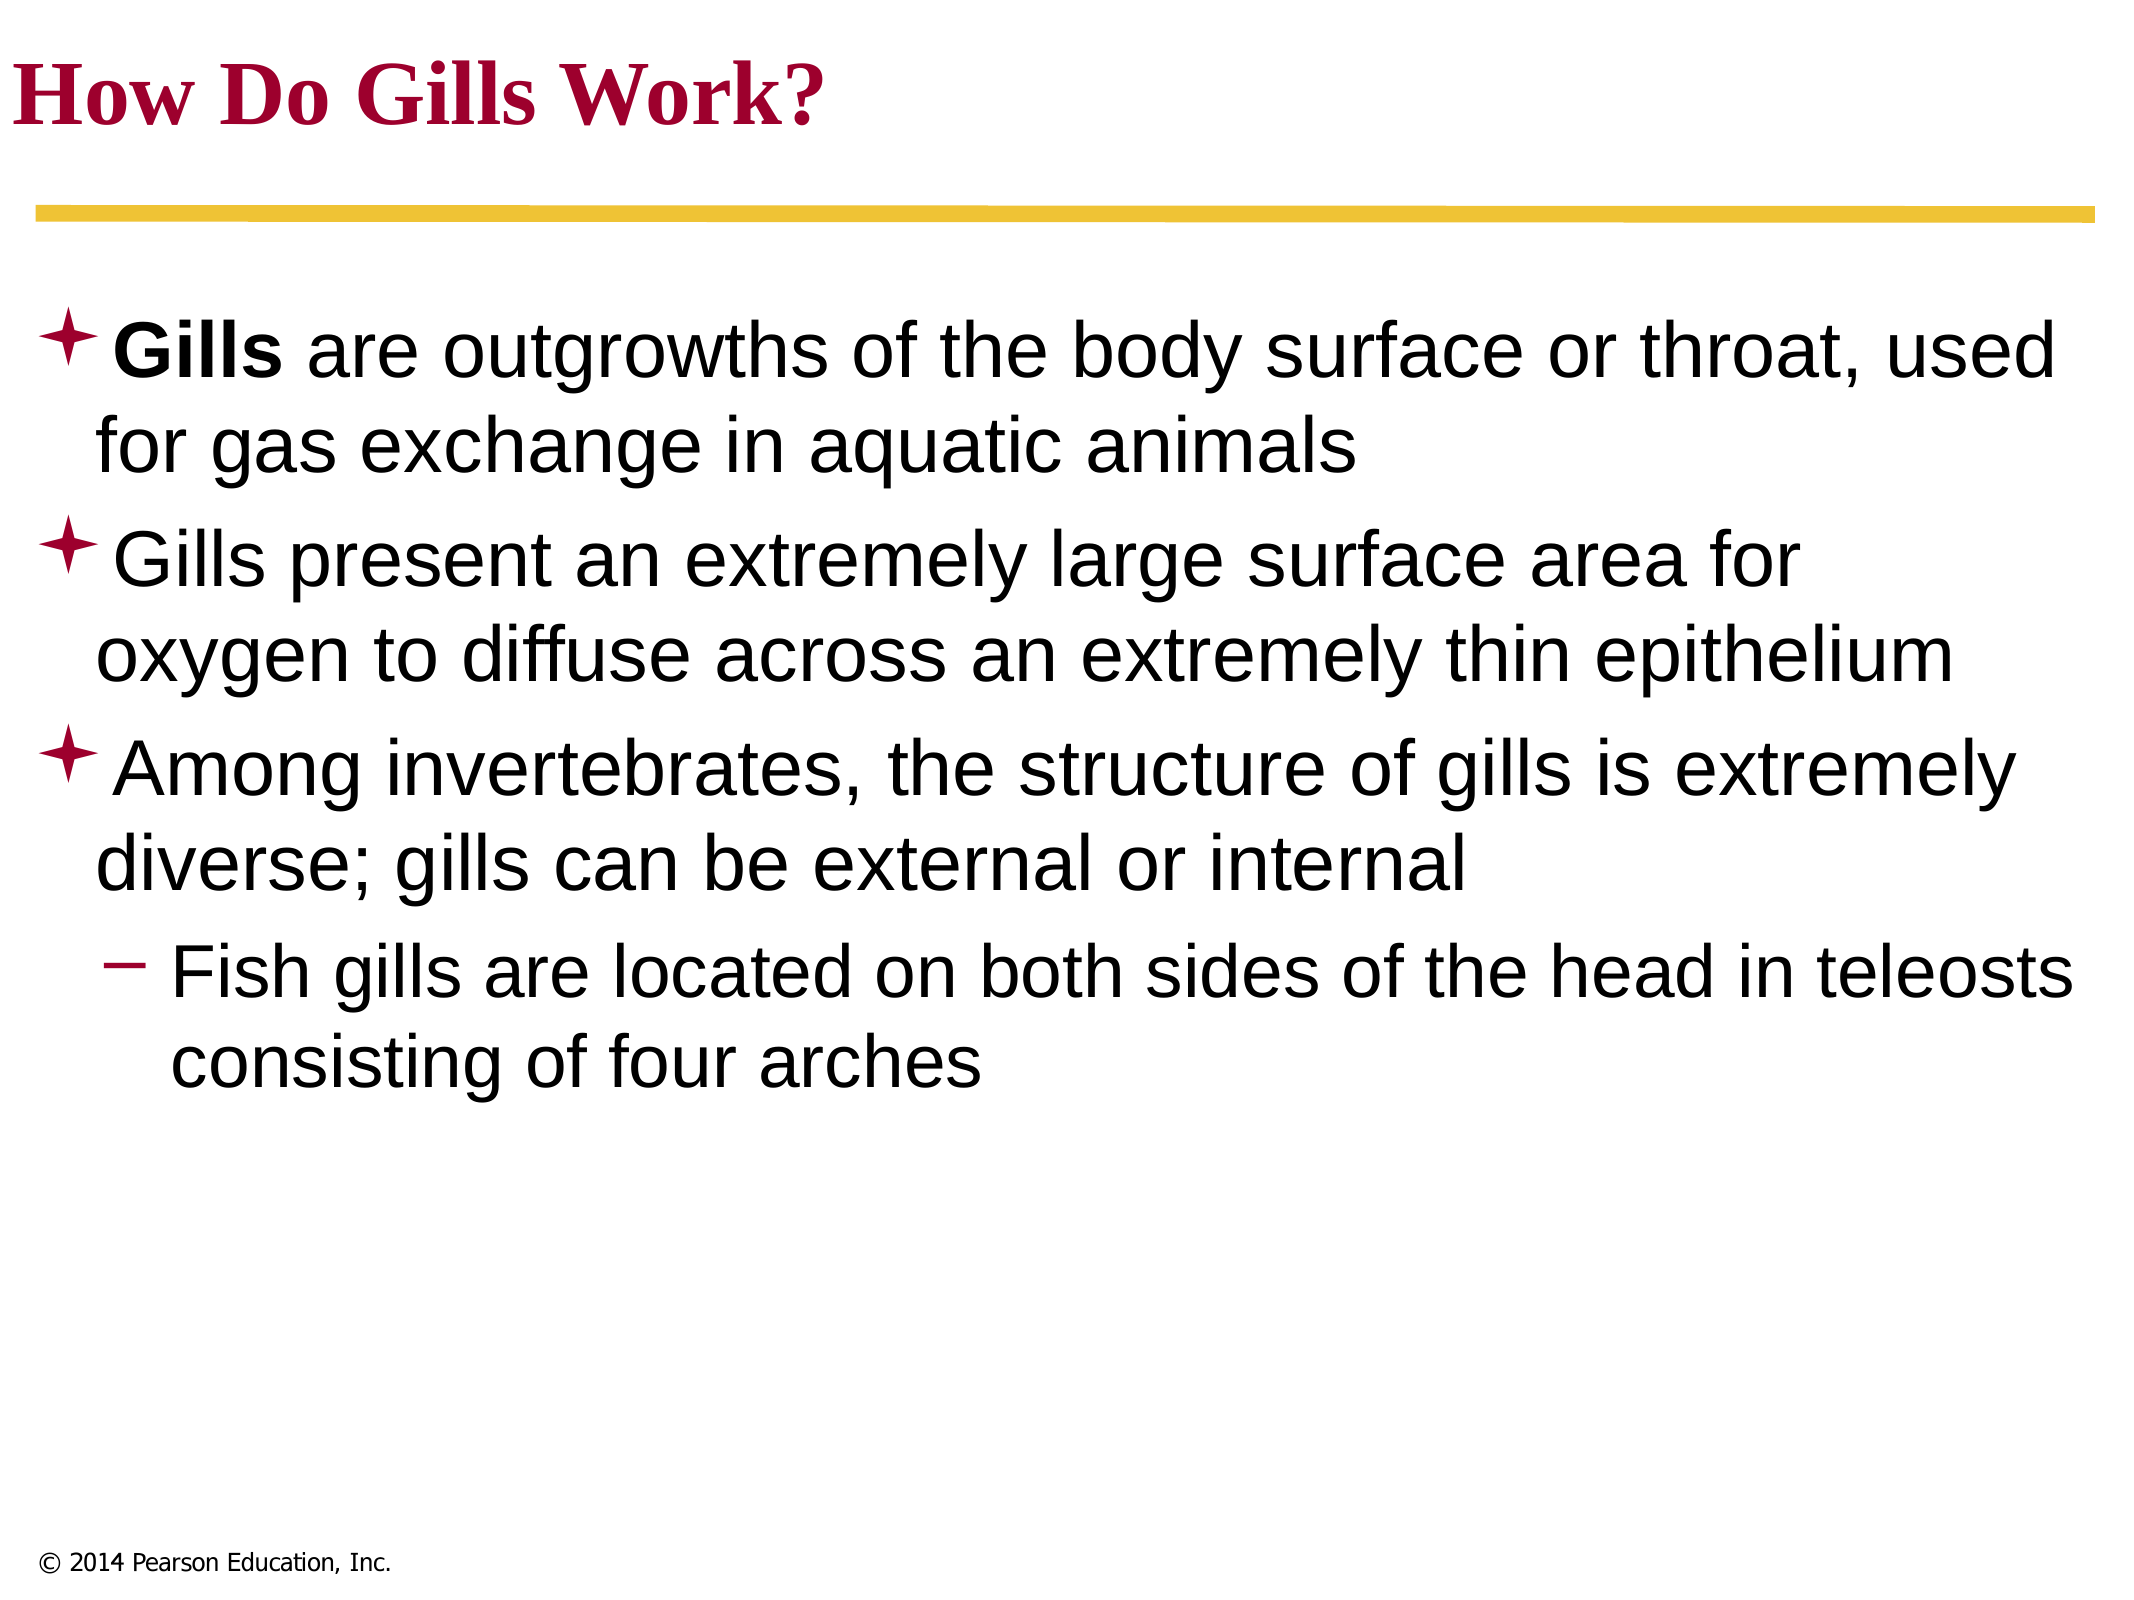

How Do Gills Work?

Gills are outgrowths of the body surface or throat, used for gas exchange in aquatic animals
Gills present an extremely large surface area for oxygen to diffuse across an extremely thin epithelium
Among invertebrates, the structure of gills is extremely diverse; gills can be external or internal
Fish gills are located on both sides of the head in teleosts consisting of four arches